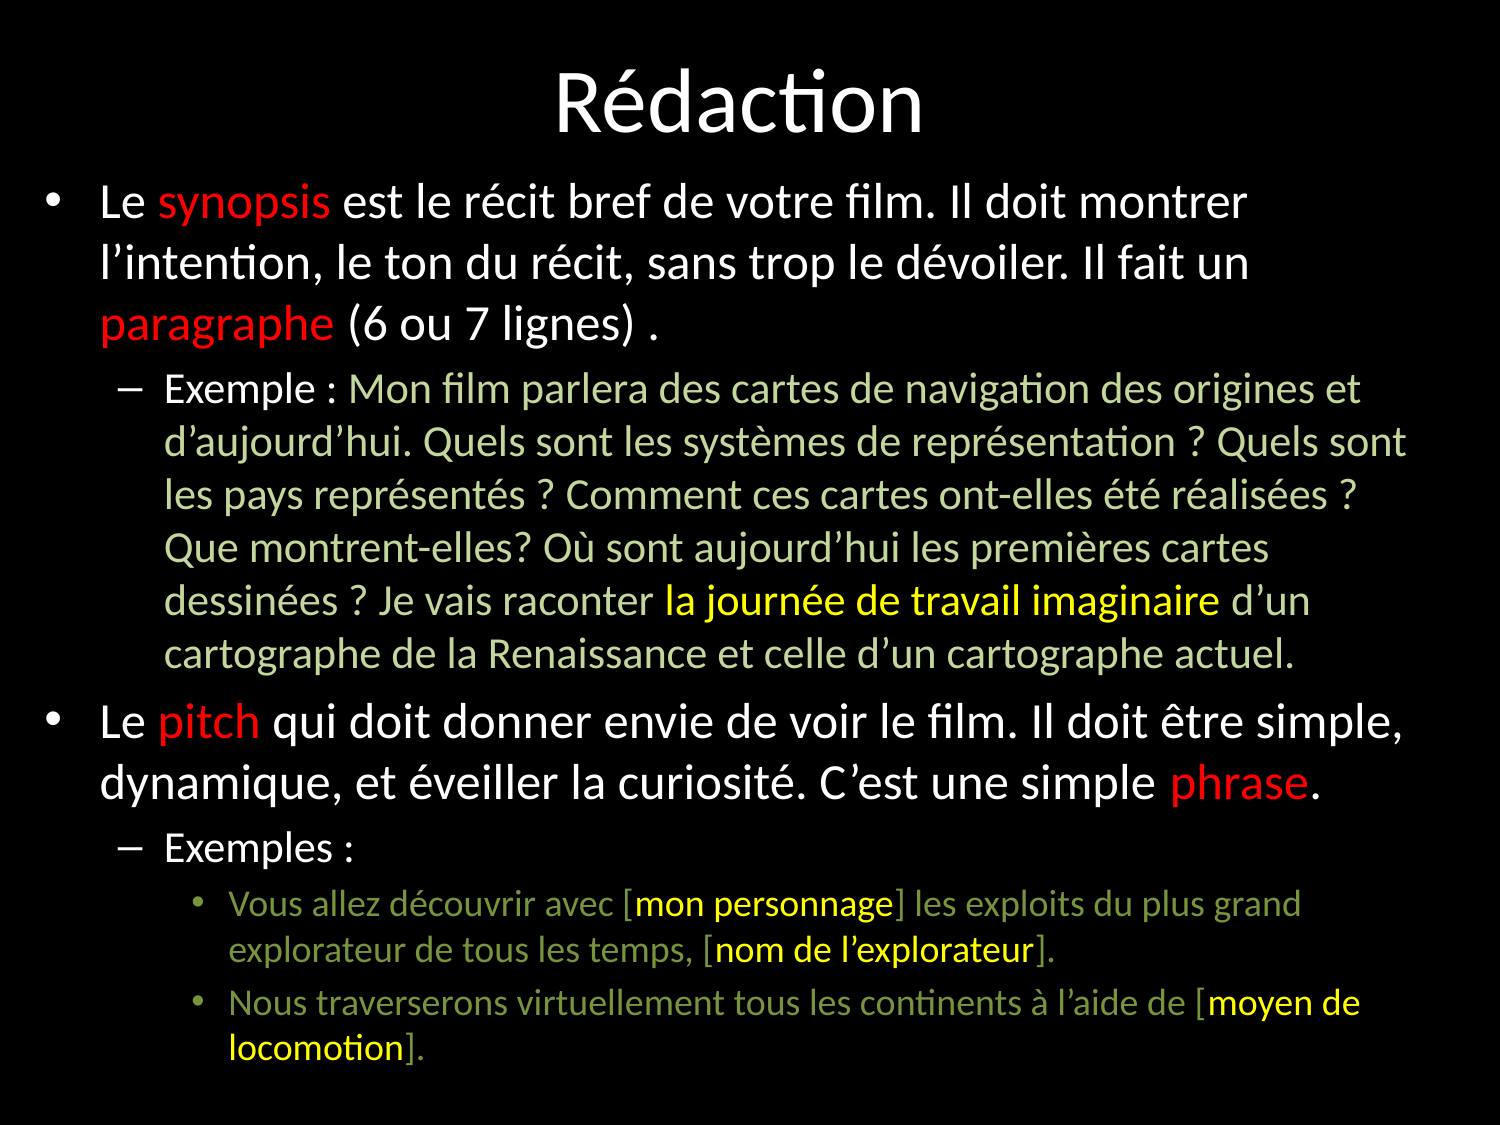

# Rédaction
Le synopsis est le récit bref de votre film. Il doit montrer l’intention, le ton du récit, sans trop le dévoiler. Il fait un paragraphe (6 ou 7 lignes) .
Exemple : Mon film parlera des cartes de navigation des origines et d’aujourd’hui. Quels sont les systèmes de représentation ? Quels sont les pays représentés ? Comment ces cartes ont-elles été réalisées ? Que montrent-elles? Où sont aujourd’hui les premières cartes dessinées ? Je vais raconter la journée de travail imaginaire d’un cartographe de la Renaissance et celle d’un cartographe actuel.
Le pitch qui doit donner envie de voir le film. Il doit être simple, dynamique, et éveiller la curiosité. C’est une simple phrase.
Exemples :
Vous allez découvrir avec [mon personnage] les exploits du plus grand explorateur de tous les temps, [nom de l’explorateur].
Nous traverserons virtuellement tous les continents à l’aide de [moyen de locomotion].